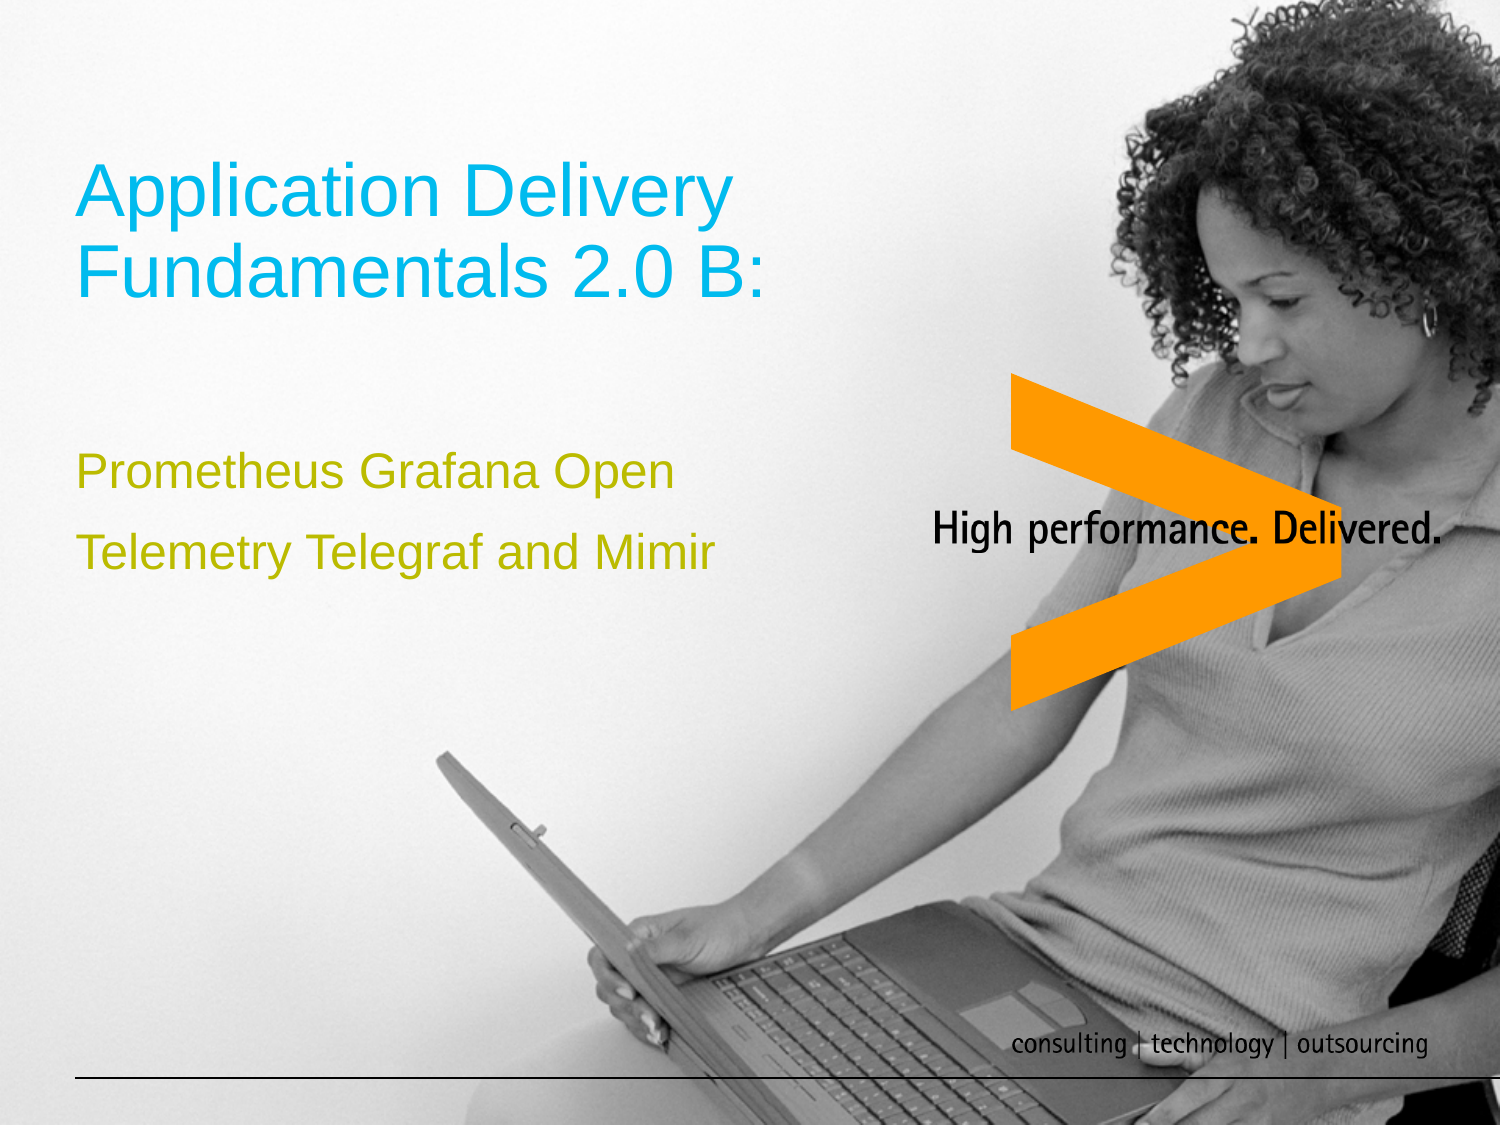

Application Delivery Fundamentals 2.0 B:
Prometheus Grafana Open Telemetry Telegraf and Mimir